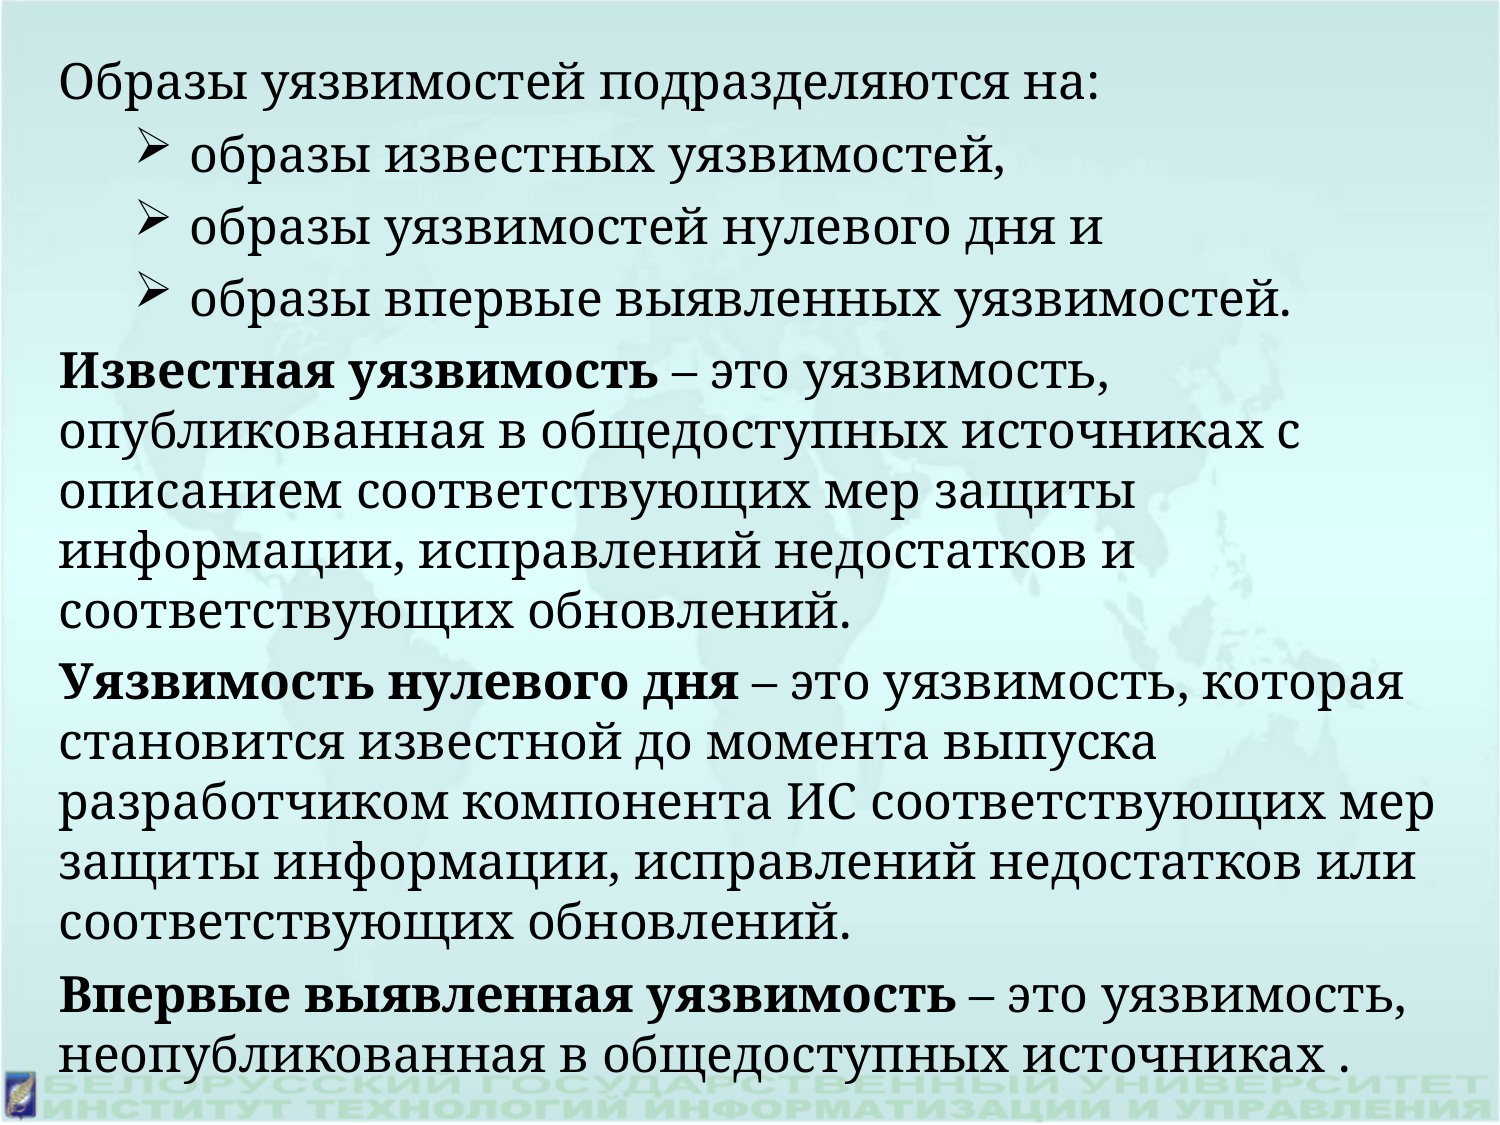

Образы уязвимостей подразделяются на:
образы известных уязвимостей,
образы уязвимостей нулевого дня и
образы впервые выявленных уязвимостей.
Известная уязвимость – это уязвимость, опубликованная в общедоступных источниках с описанием соответствующих мер защиты информации, исправлений недостатков и соответствующих обновлений.
Уязвимость нулевого дня – это уязвимость, которая становится известной до момента выпуска разработчиком компонента ИС соответствующих мер защиты информации, исправлений недостатков или соответствующих обновлений.
Впервые выявленная уязвимость – это уязвимость, неопубликованная в общедоступных источниках .